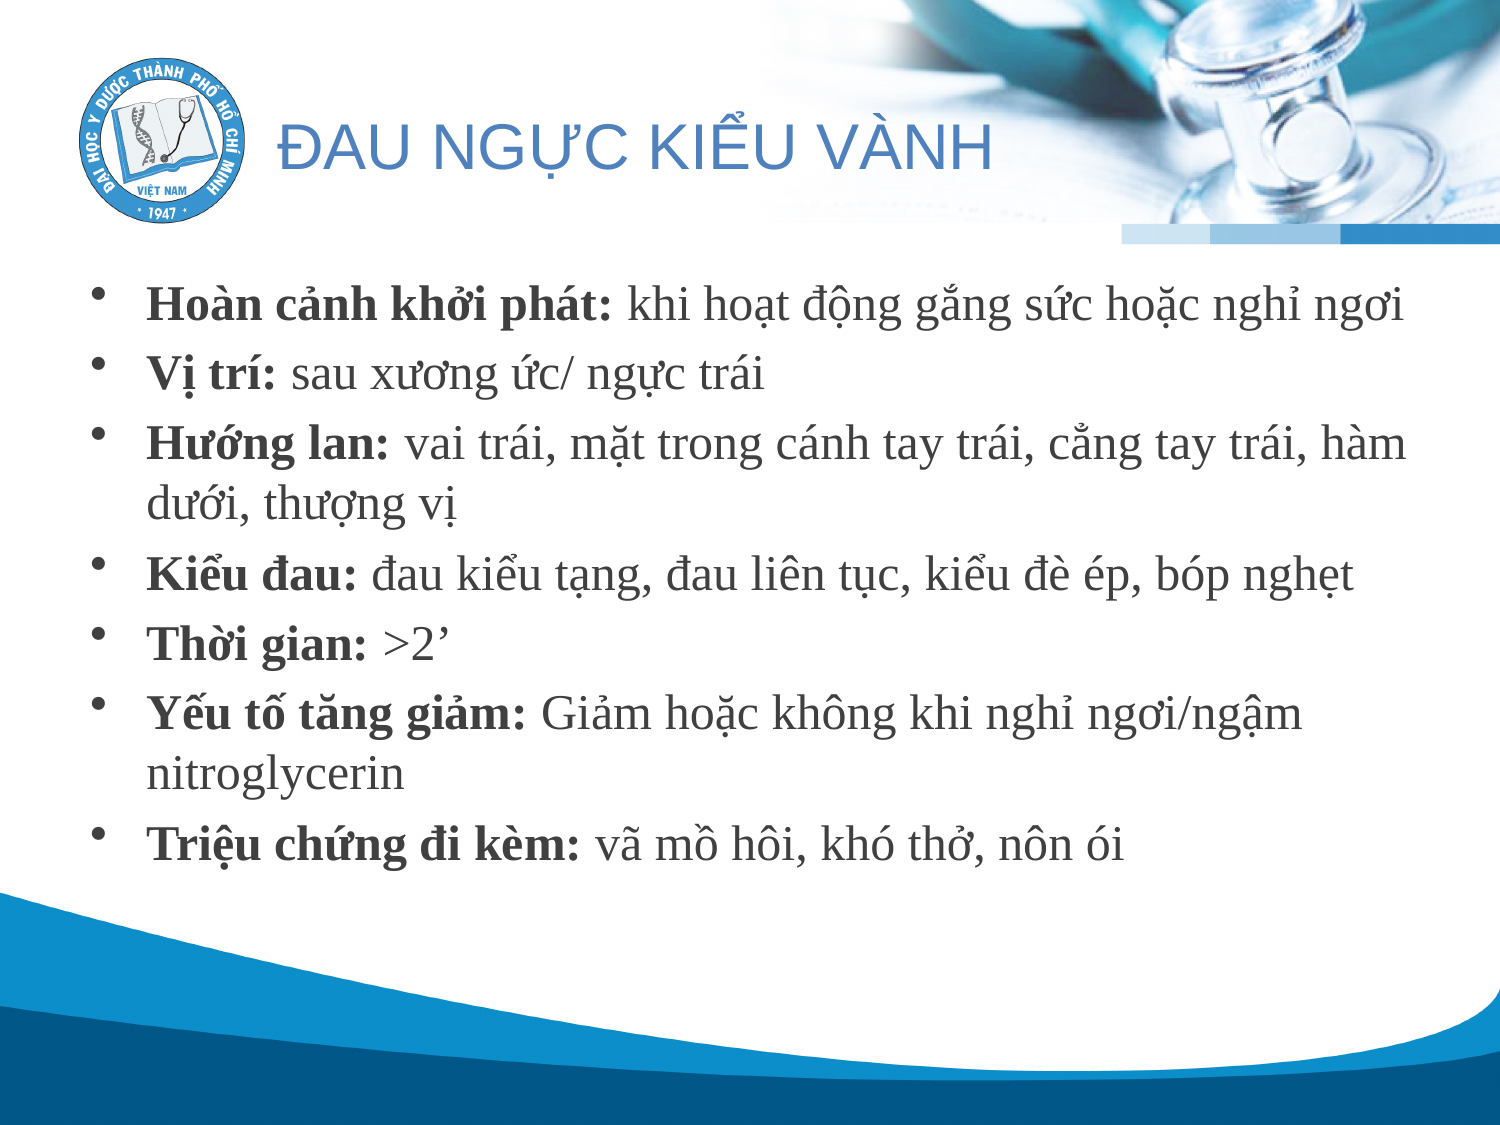

# ĐAU NGỰC KIỂU VÀNH
Hoàn cảnh khởi phát: khi hoạt động gắng sức hoặc nghỉ ngơi
Vị trí: sau xương ức/ ngực trái
Hướng lan: vai trái, mặt trong cánh tay trái, cẳng tay trái, hàm dưới, thượng vị
Kiểu đau: đau kiểu tạng, đau liên tục, kiểu đè ép, bóp nghẹt
Thời gian: >2’
Yếu tố tăng giảm: Giảm hoặc không khi nghỉ ngơi/ngậm nitroglycerin
Triệu chứng đi kèm: vã mồ hôi, khó thở, nôn ói